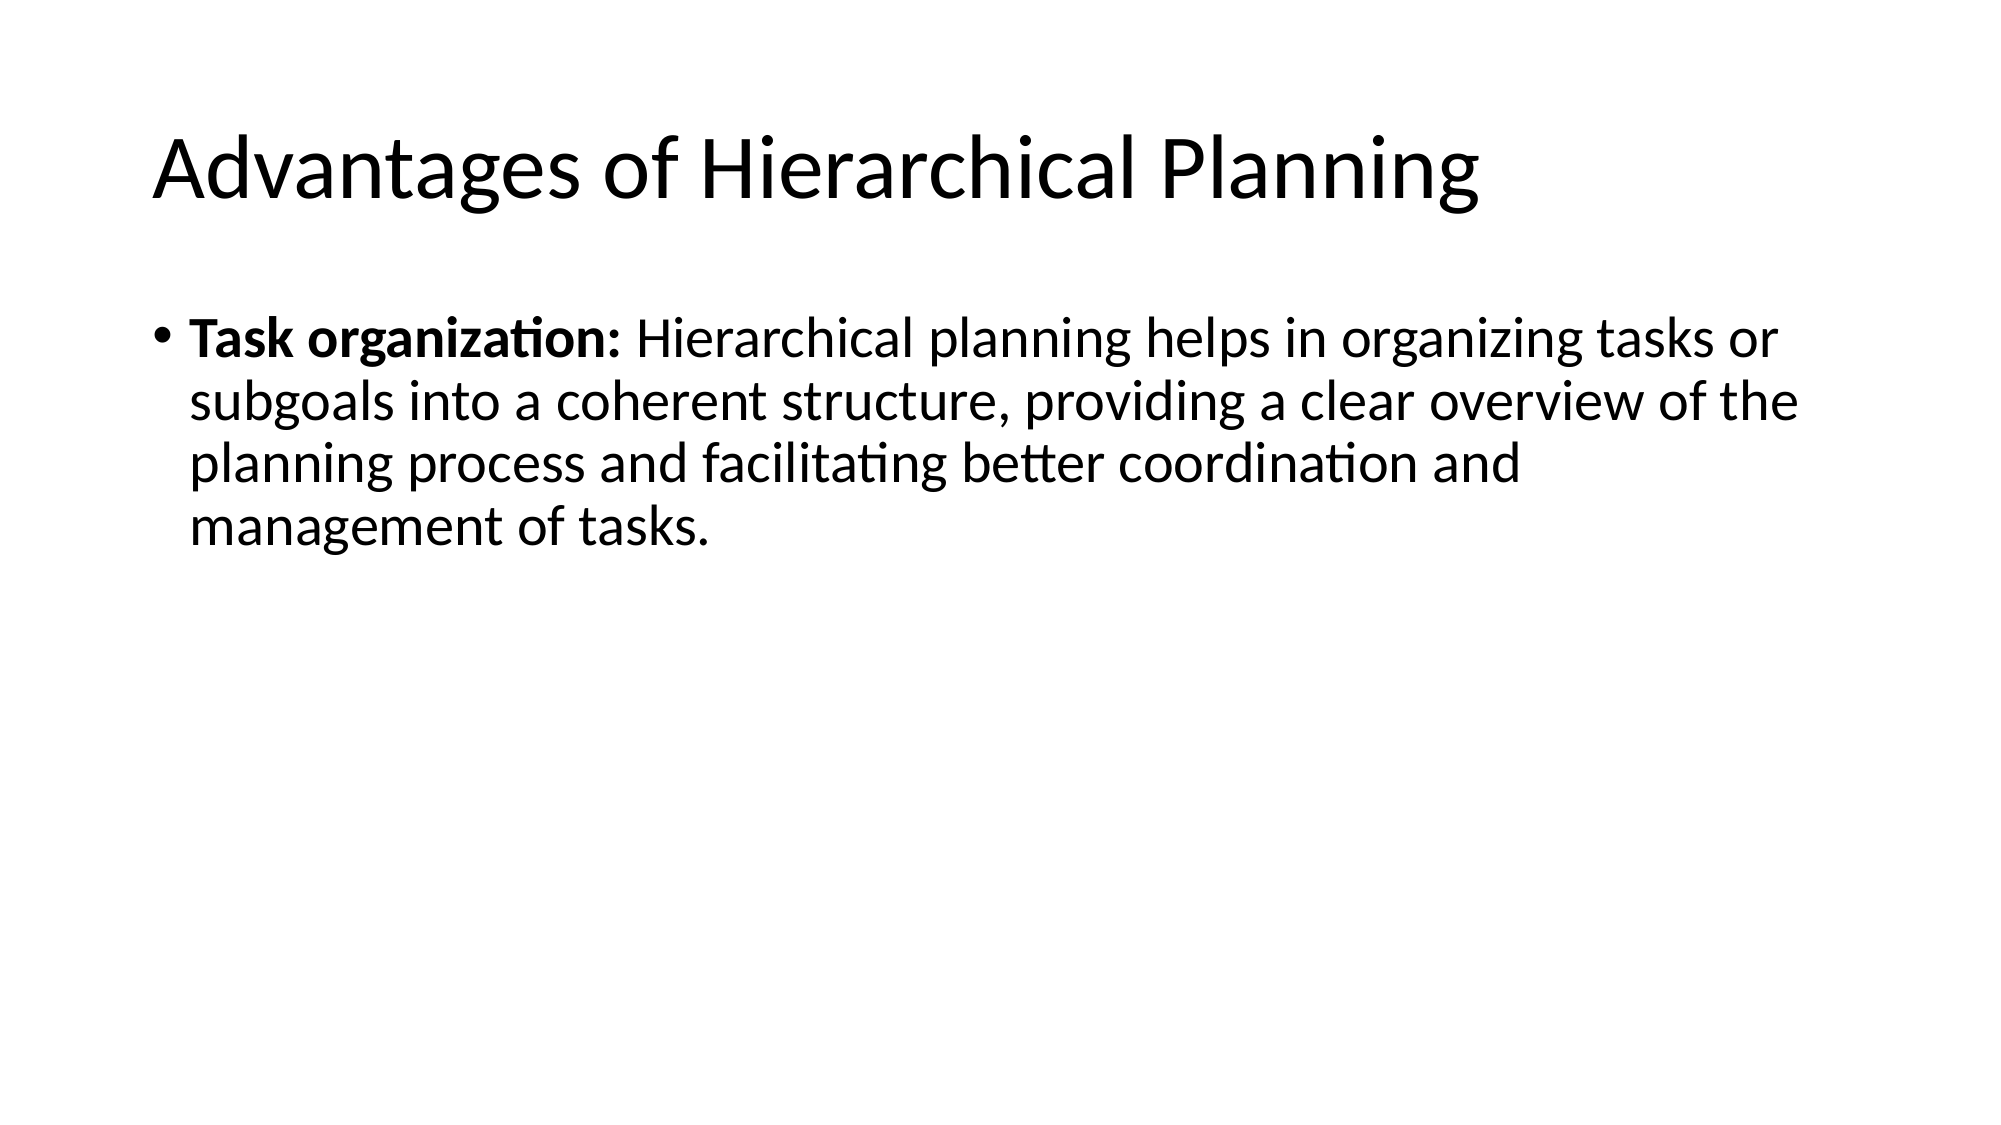

# Advantages of Hierarchical Planning

Task organization: Hierarchical planning helps in organizing tasks or subgoals into a coherent structure, providing a clear overview of the planning process and facilitating better coordination and management of tasks.